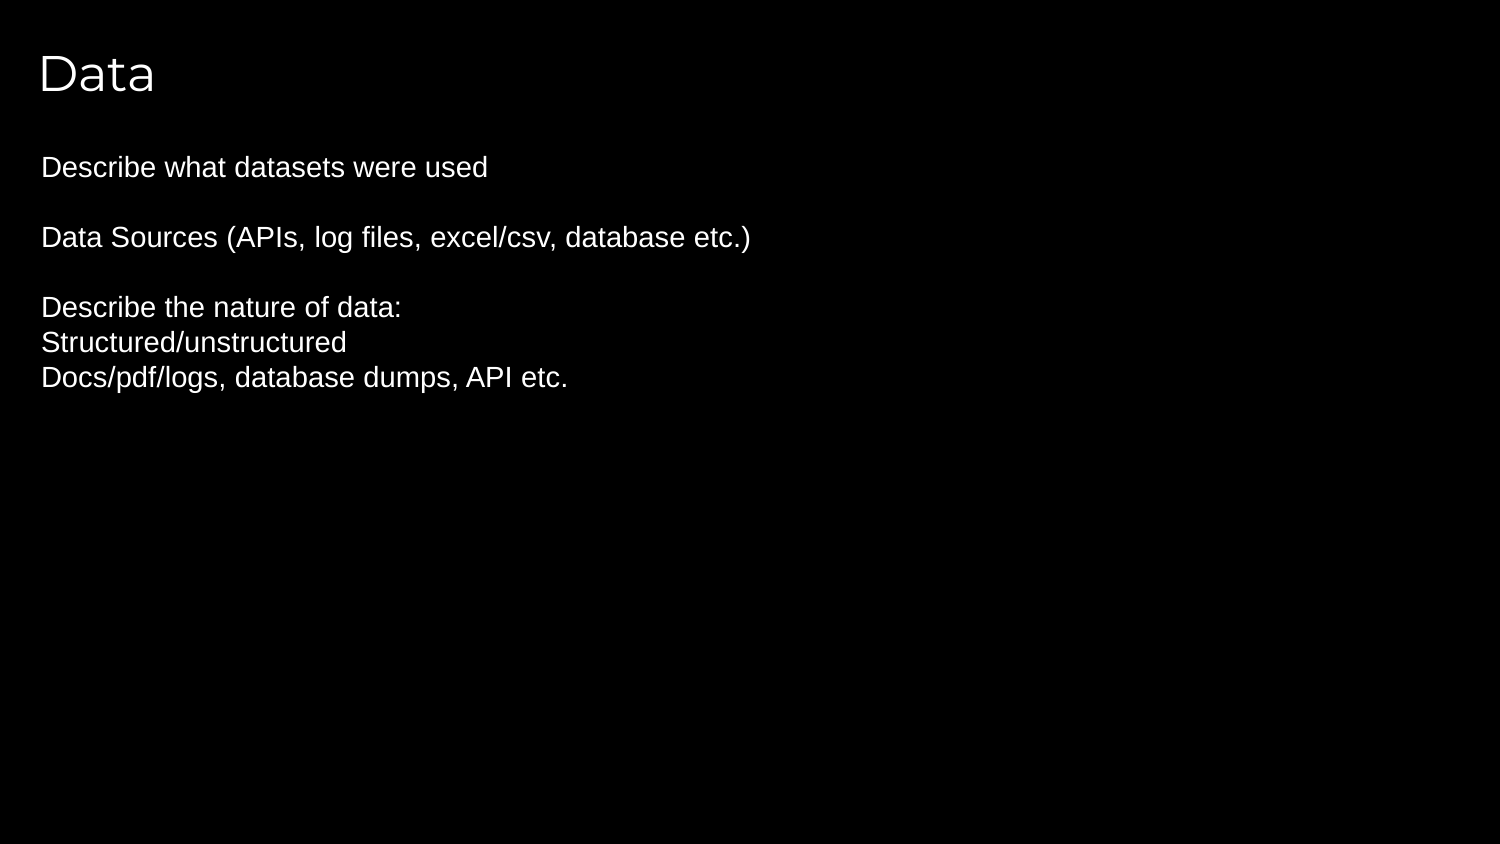

Data

Describe what datasets were used

Data Sources (APIs, log files, excel/csv, database etc.)

Describe the nature of data:
Structured/unstructured
Docs/pdf/logs, database dumps, API etc.